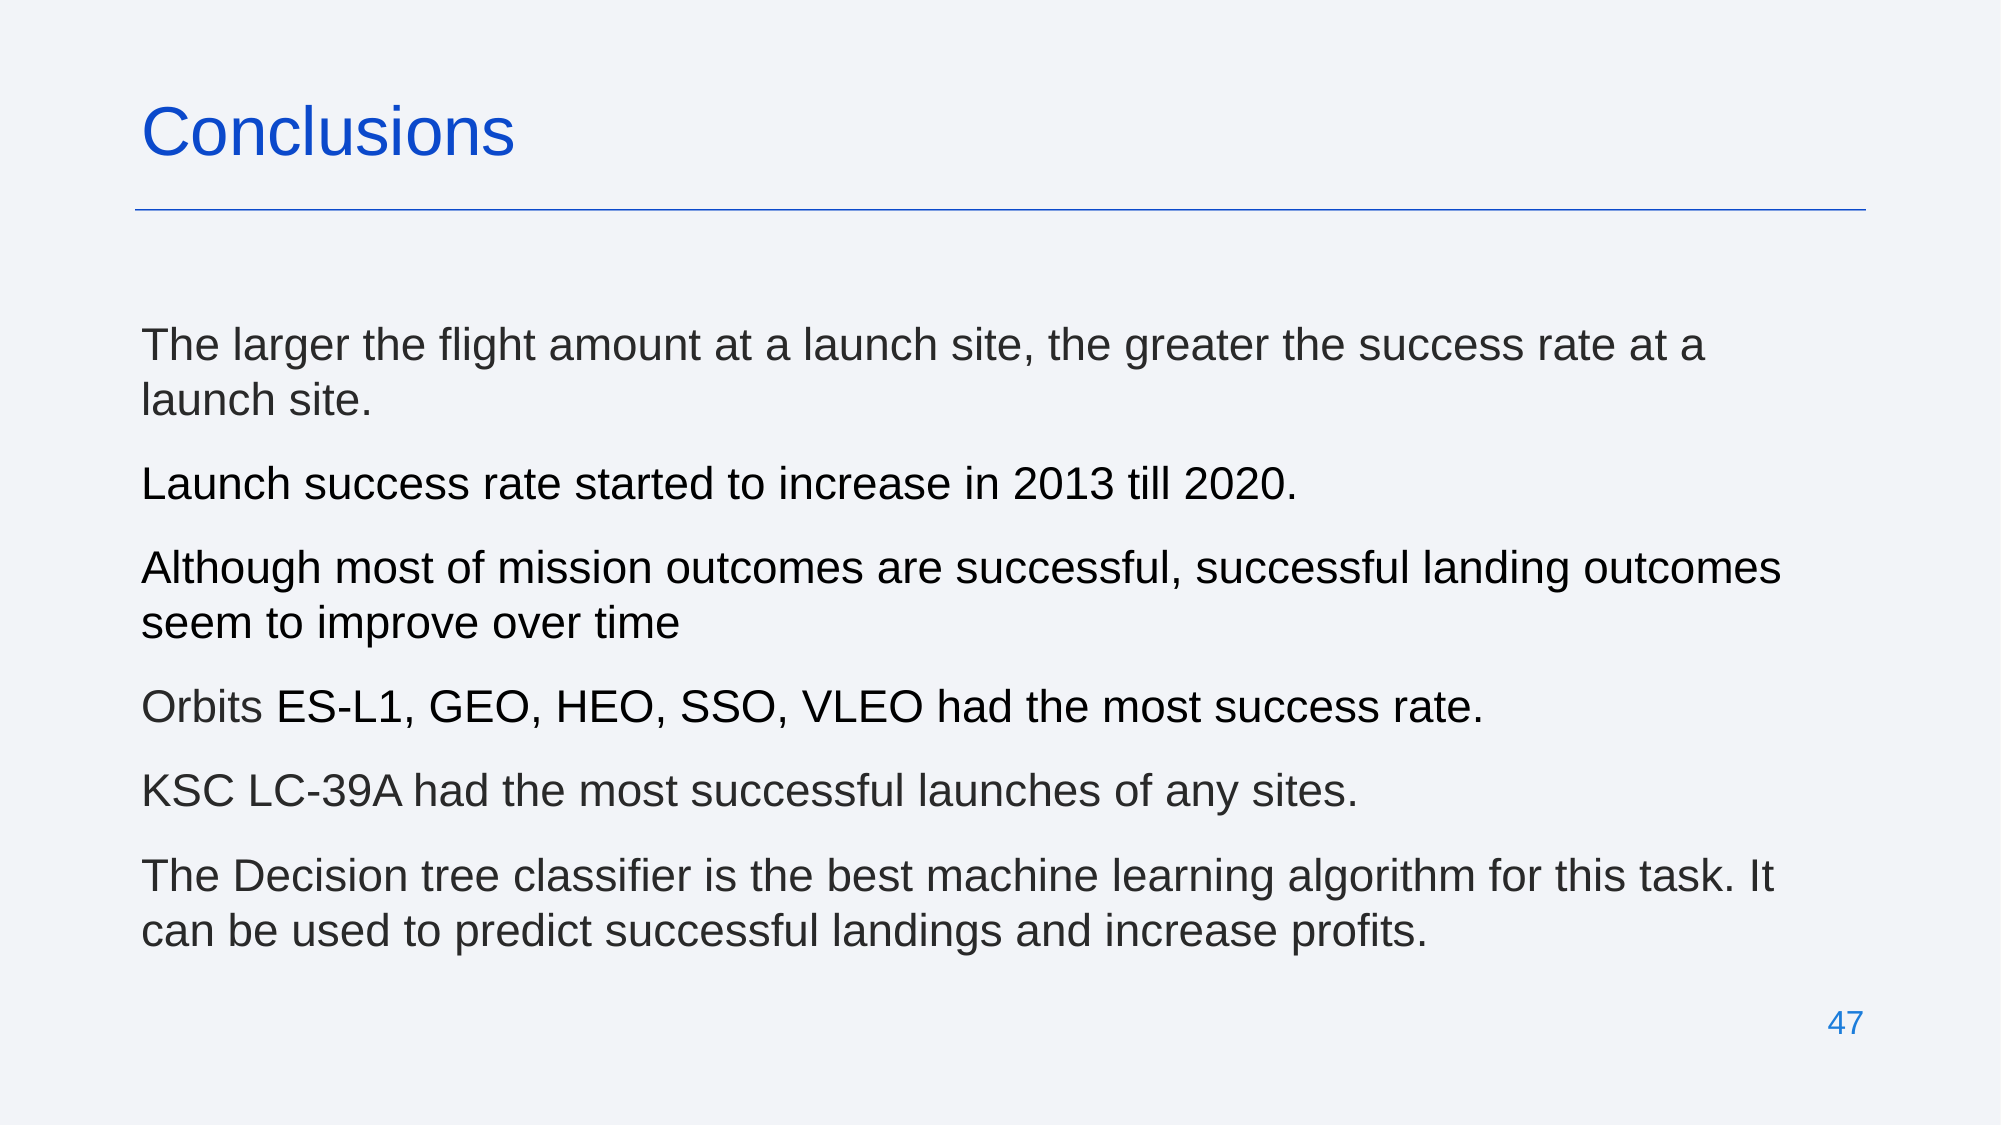

Conclusions
The larger the flight amount at a launch site, the greater the success rate at a launch site.
Launch success rate started to increase in 2013 till 2020.
Although most of mission outcomes are successful, successful landing outcomes seem to improve over time
Orbits ES-L1, GEO, HEO, SSO, VLEO had the most success rate.
KSC LC-39A had the most successful launches of any sites.
The Decision tree classifier is the best machine learning algorithm for this task. It can be used to predict successful landings and increase profits.

47